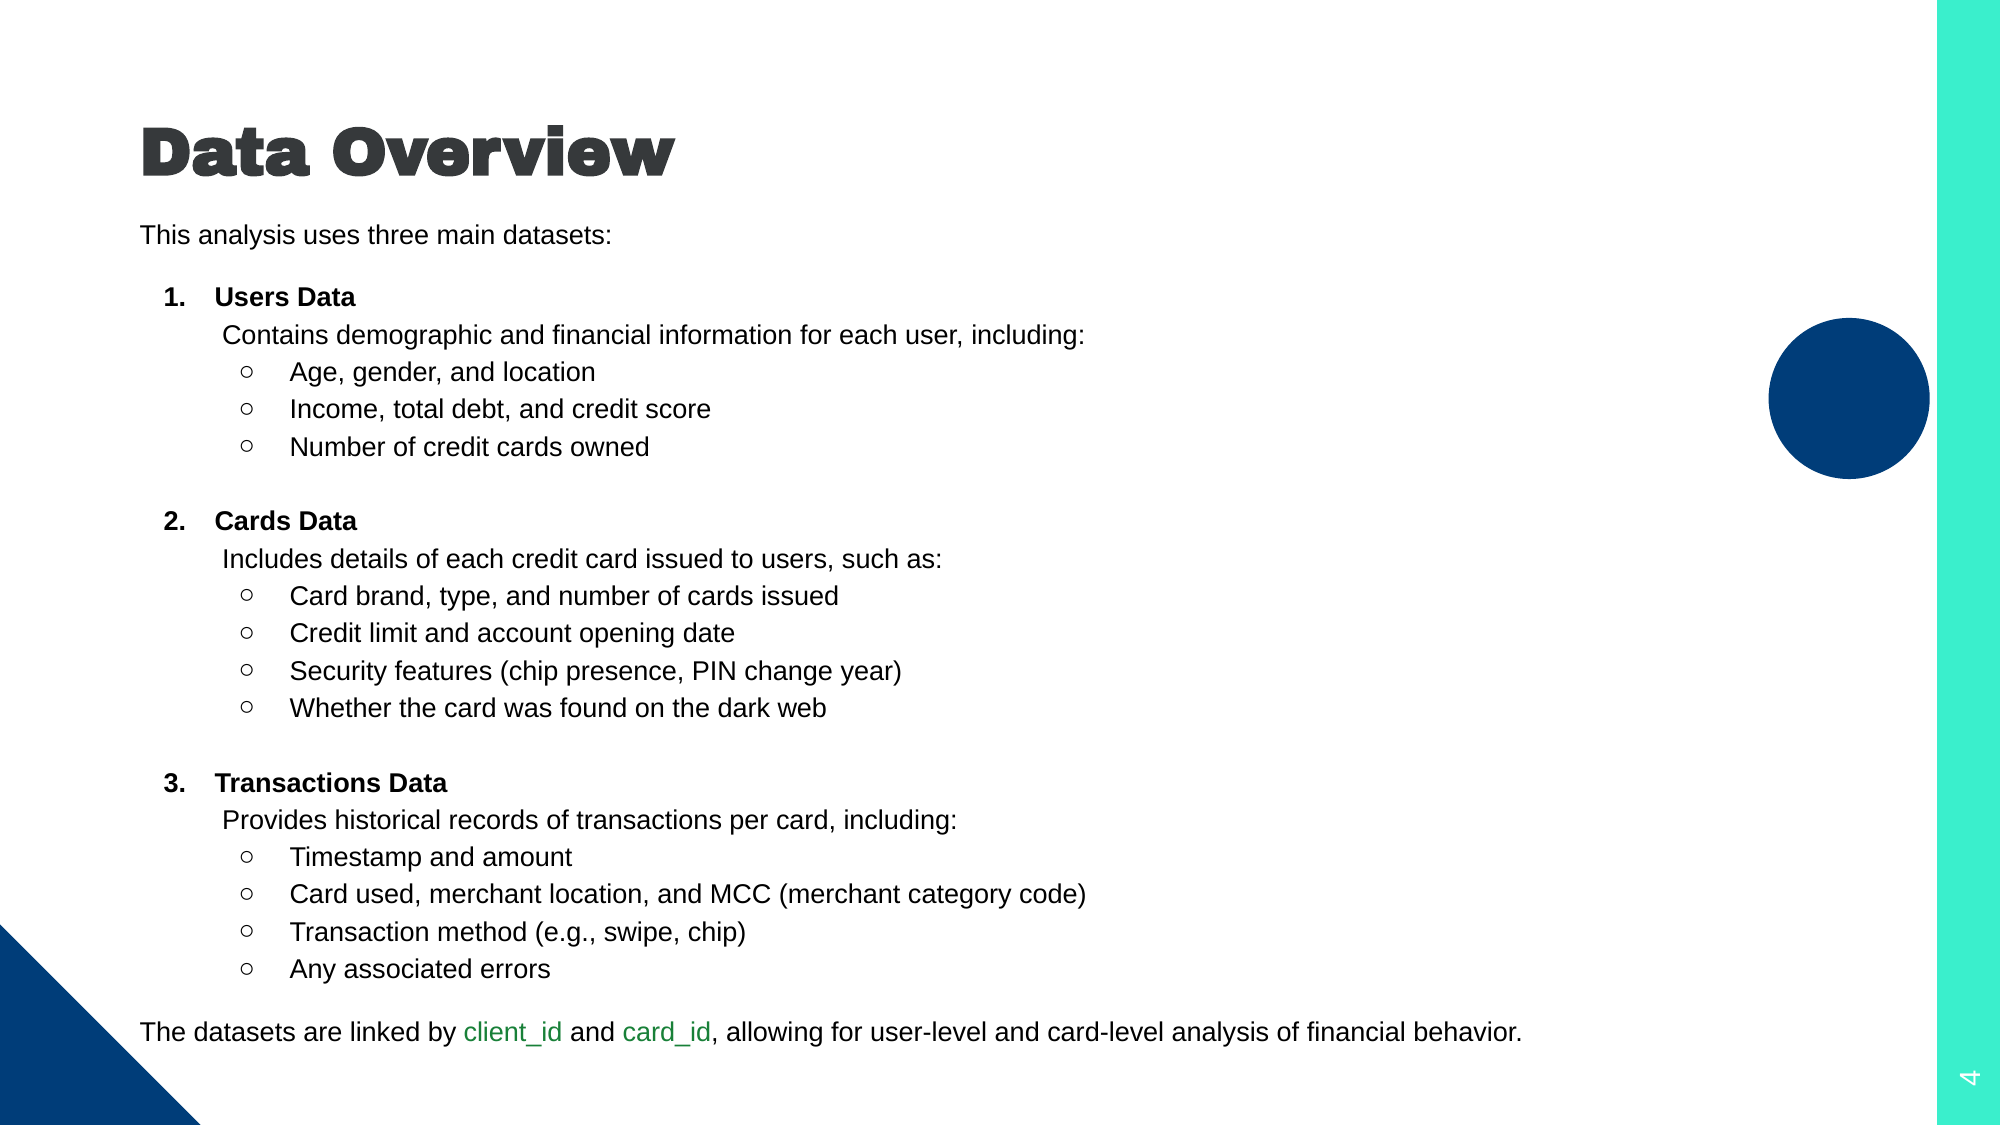

# Data Overview
This analysis uses three main datasets:
Users Data
 Contains demographic and financial information for each user, including:
Age, gender, and location
Income, total debt, and credit score
Number of credit cards owned
Cards Data
 Includes details of each credit card issued to users, such as:
Card brand, type, and number of cards issued
Credit limit and account opening date
Security features (chip presence, PIN change year)
Whether the card was found on the dark web
Transactions Data
 Provides historical records of transactions per card, including:
Timestamp and amount
Card used, merchant location, and MCC (merchant category code)
Transaction method (e.g., swipe, chip)
Any associated errors
The datasets are linked by client_id and card_id, allowing for user-level and card-level analysis of financial behavior.

4